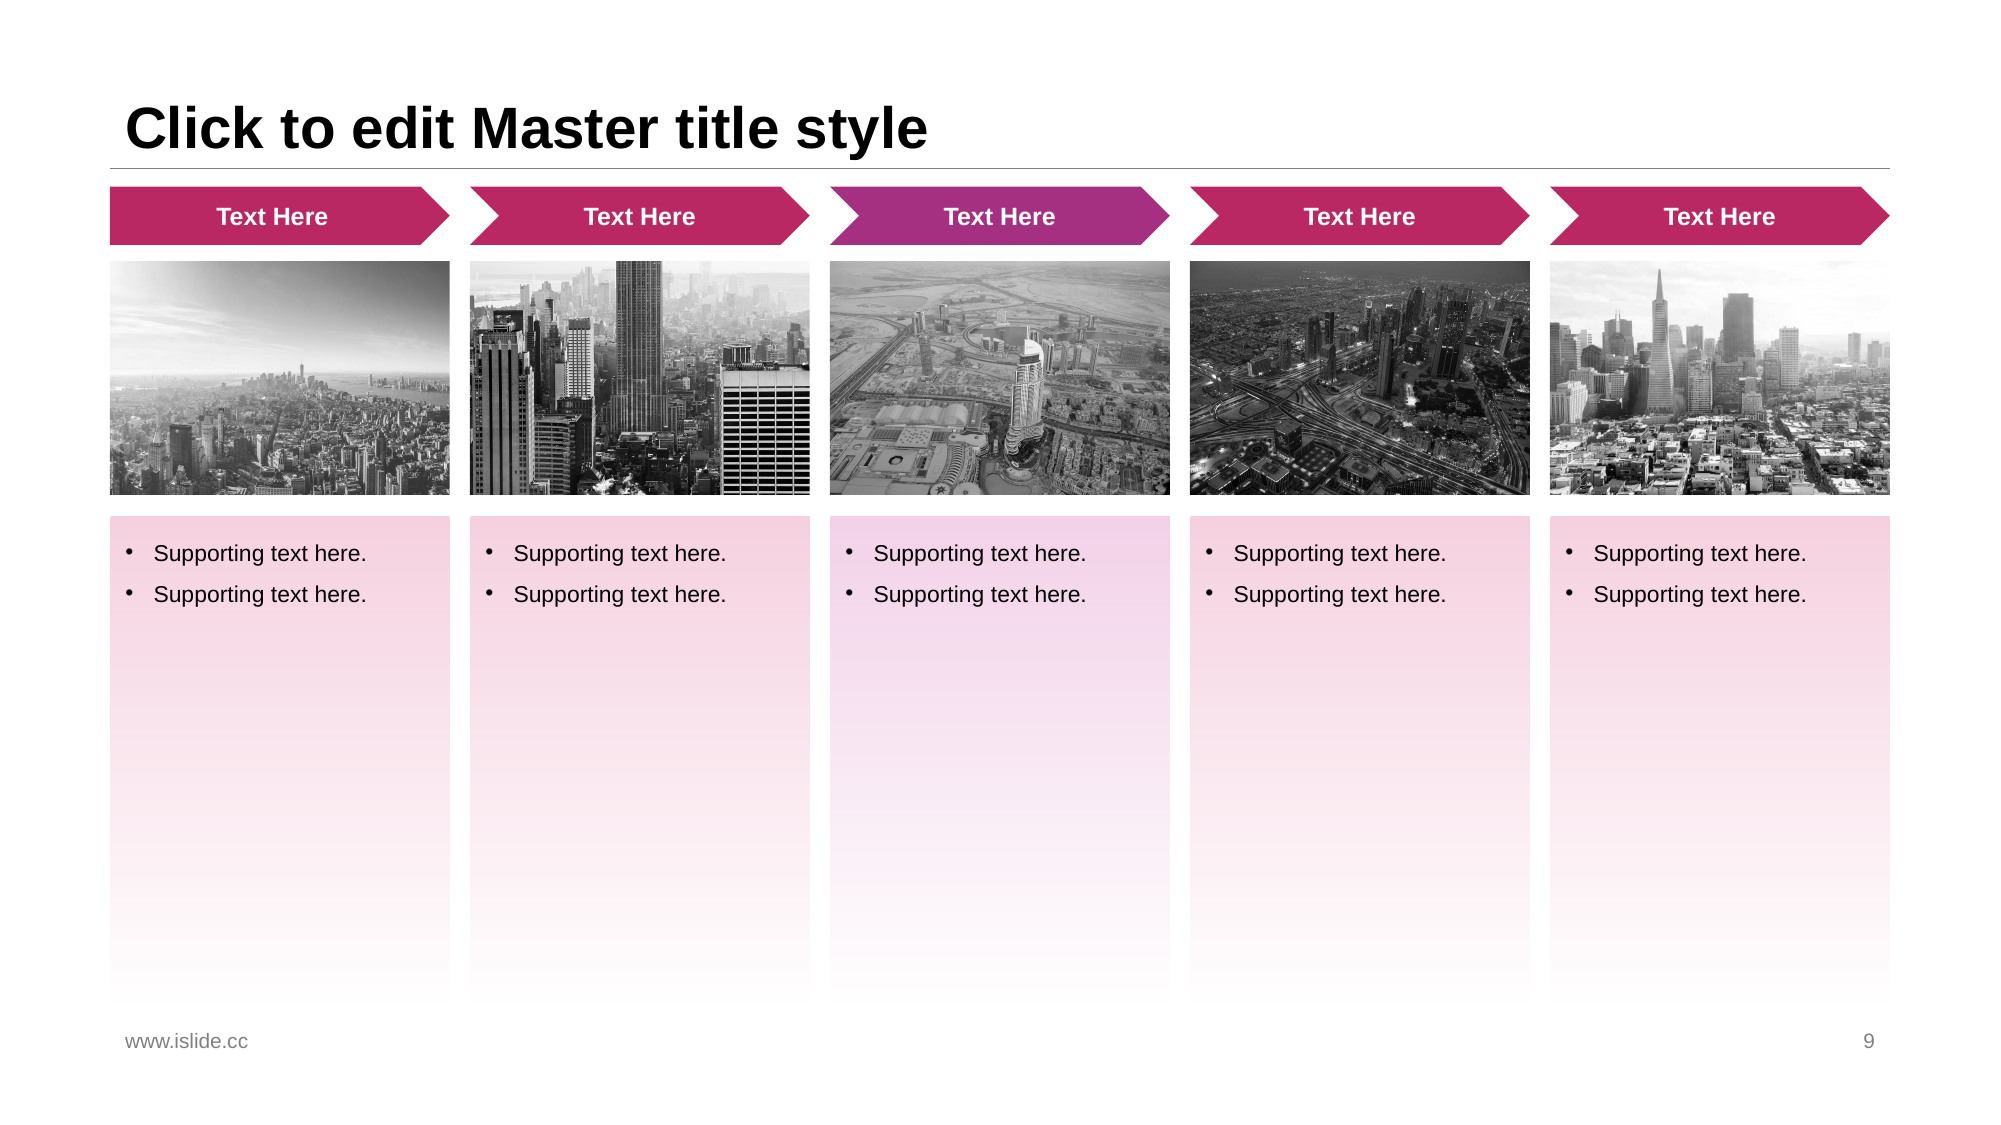

# Click to edit Master title style
Text Here
Text Here
Text Here
Text Here
Text Here

Supporting text here.
Supporting text here.
Supporting text here.
Supporting text here.
Supporting text here.
Supporting text here.
Supporting text here.
Supporting text here.
Supporting text here.
Supporting text here.
www.islide.cc
9